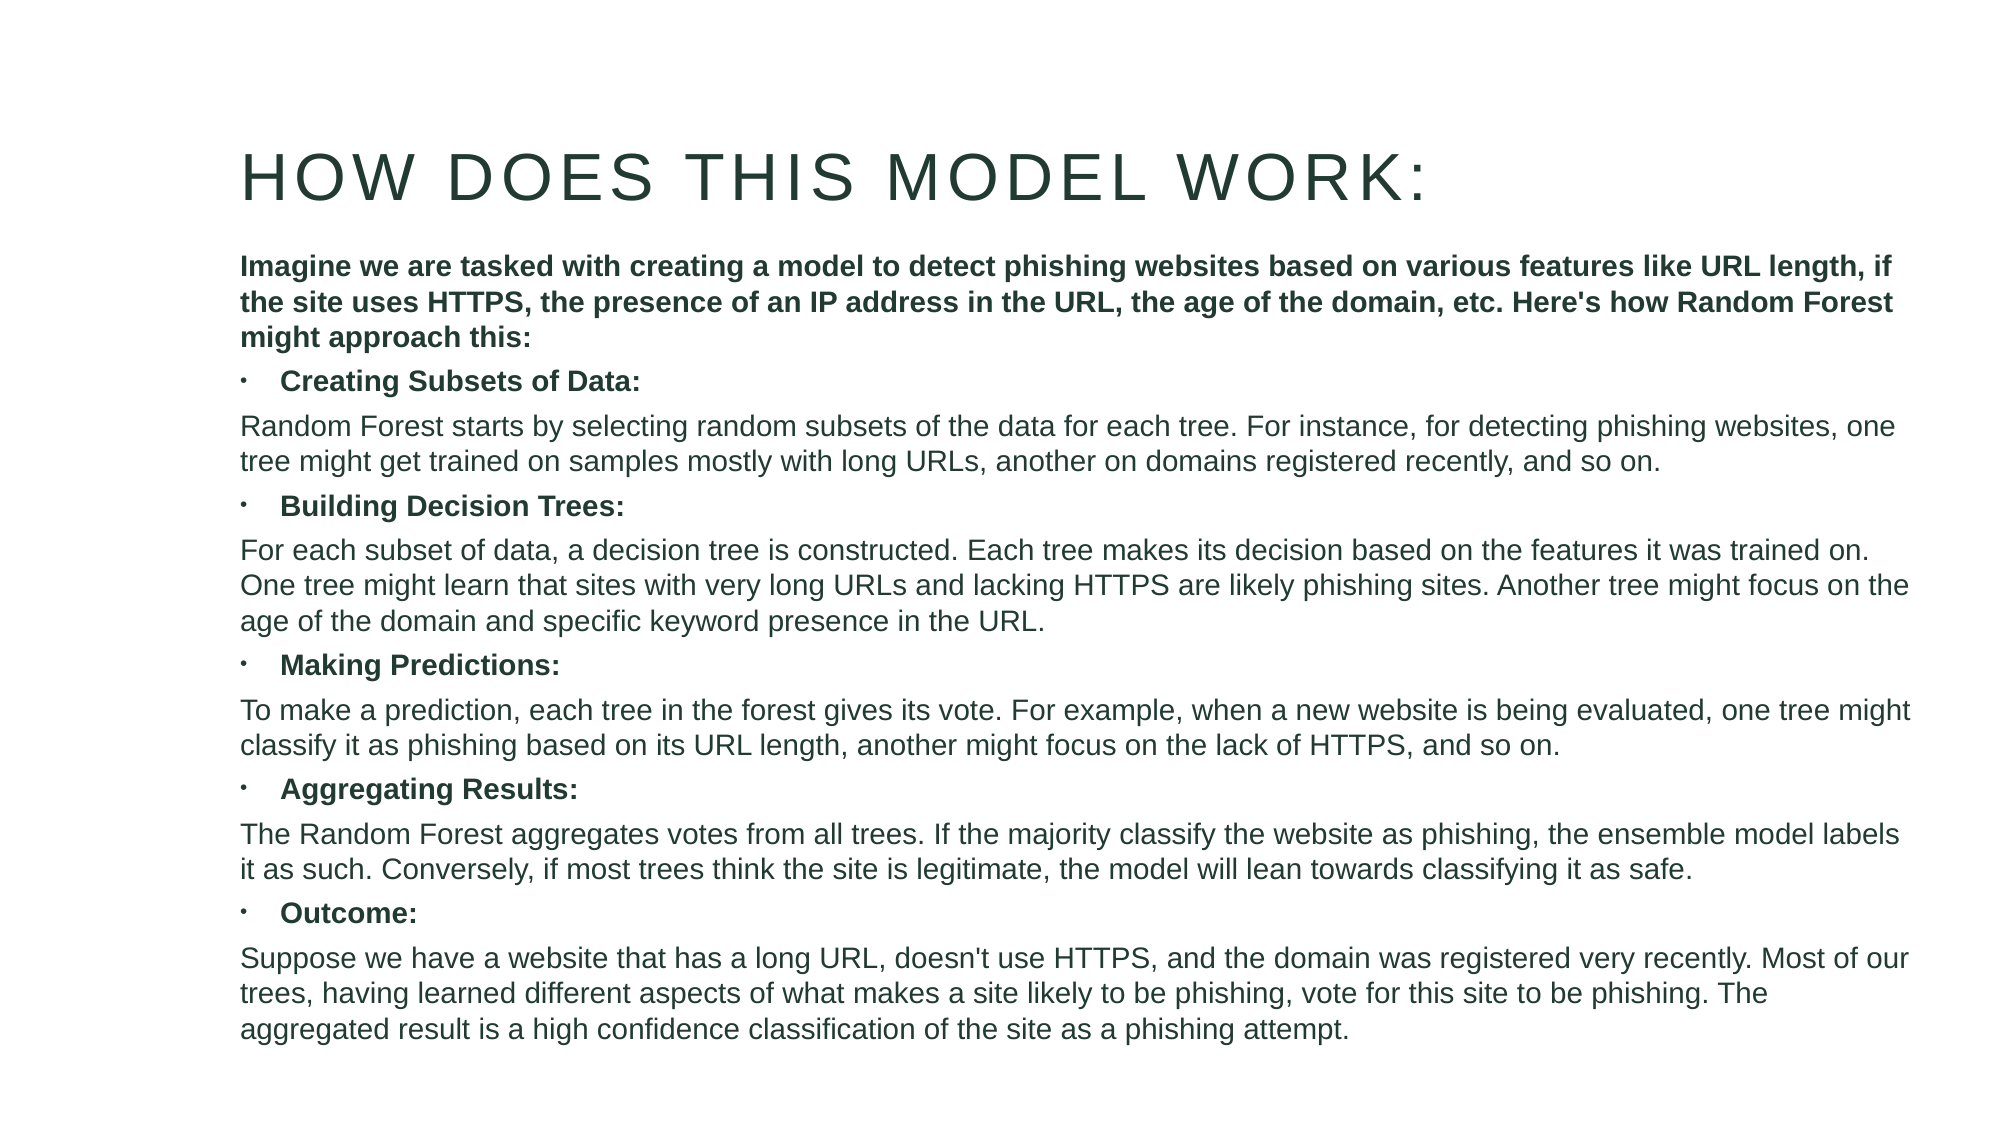

# How does this model Work:
Imagine we are tasked with creating a model to detect phishing websites based on various features like URL length, if the site uses HTTPS, the presence of an IP address in the URL, the age of the domain, etc. Here's how Random Forest might approach this:
Creating Subsets of Data:
Random Forest starts by selecting random subsets of the data for each tree. For instance, for detecting phishing websites, one tree might get trained on samples mostly with long URLs, another on domains registered recently, and so on.
Building Decision Trees:
For each subset of data, a decision tree is constructed. Each tree makes its decision based on the features it was trained on. One tree might learn that sites with very long URLs and lacking HTTPS are likely phishing sites. Another tree might focus on the age of the domain and specific keyword presence in the URL.
Making Predictions:
To make a prediction, each tree in the forest gives its vote. For example, when a new website is being evaluated, one tree might classify it as phishing based on its URL length, another might focus on the lack of HTTPS, and so on.
Aggregating Results:
The Random Forest aggregates votes from all trees. If the majority classify the website as phishing, the ensemble model labels it as such. Conversely, if most trees think the site is legitimate, the model will lean towards classifying it as safe.
Outcome:
Suppose we have a website that has a long URL, doesn't use HTTPS, and the domain was registered very recently. Most of our trees, having learned different aspects of what makes a site likely to be phishing, vote for this site to be phishing. The aggregated result is a high confidence classification of the site as a phishing attempt.